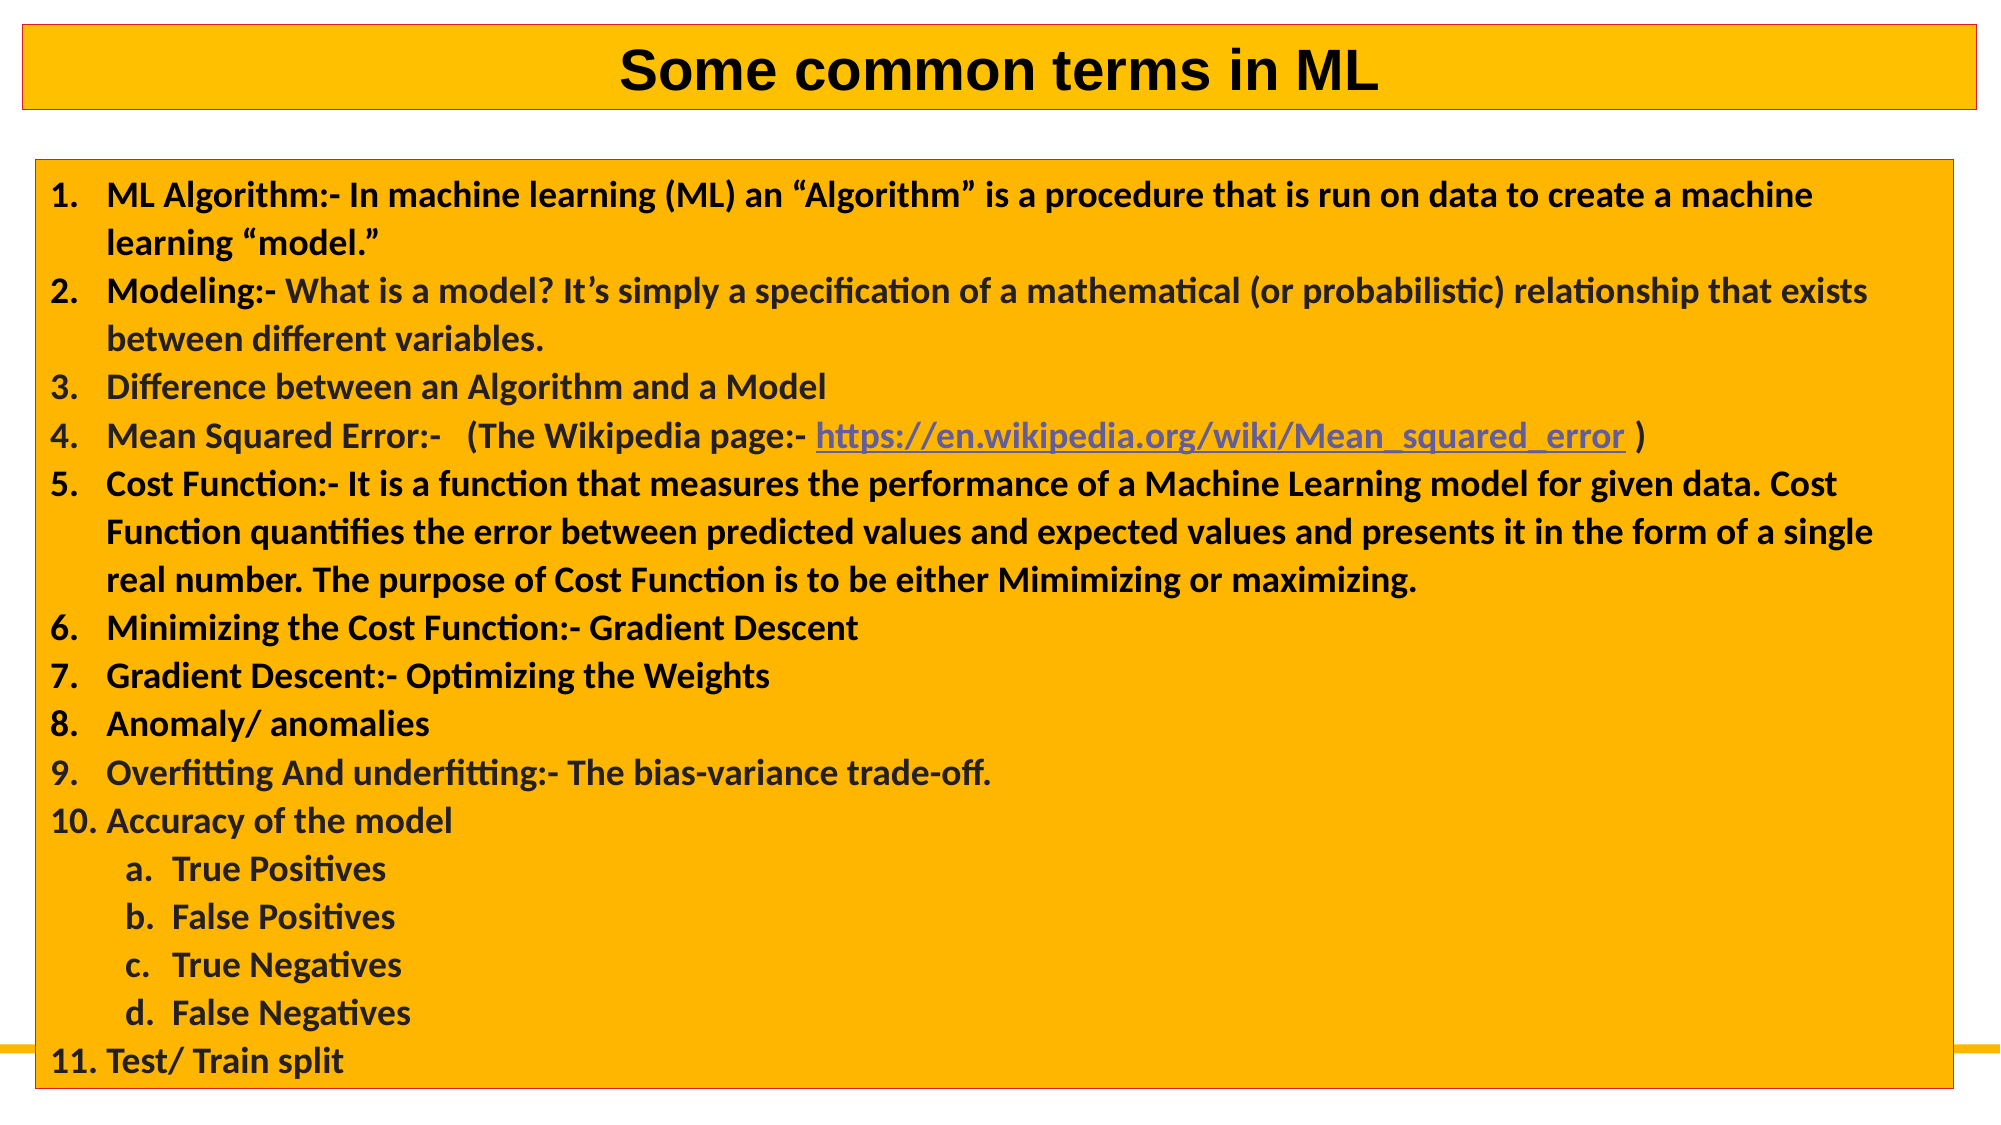

Some common terms in ML
ML Algorithm:- In machine learning (ML) an “Algorithm” is a procedure that is run on data to create a machine learning “model.”
Modeling:- What is a model? It’s simply a specification of a mathematical (or probabilistic) relationship that exists between different variables.
Difference between an Algorithm and a Model
Mean Squared Error:-   (The Wikipedia page:- https://en.wikipedia.org/wiki/Mean_squared_error )
Cost Function:- It is a function that measures the performance of a Machine Learning model for given data. Cost Function quantifies the error between predicted values and expected values and presents it in the form of a single real number. The purpose of Cost Function is to be either Mimimizing or maximizing.
Minimizing the Cost Function:- Gradient Descent
Gradient Descent:- Optimizing the Weights
Anomaly/ anomalies
Overfitting And underfitting:- The bias-variance trade-off.
Accuracy of the model
True Positives
False Positives
True Negatives
False Negatives
Test/ Train split